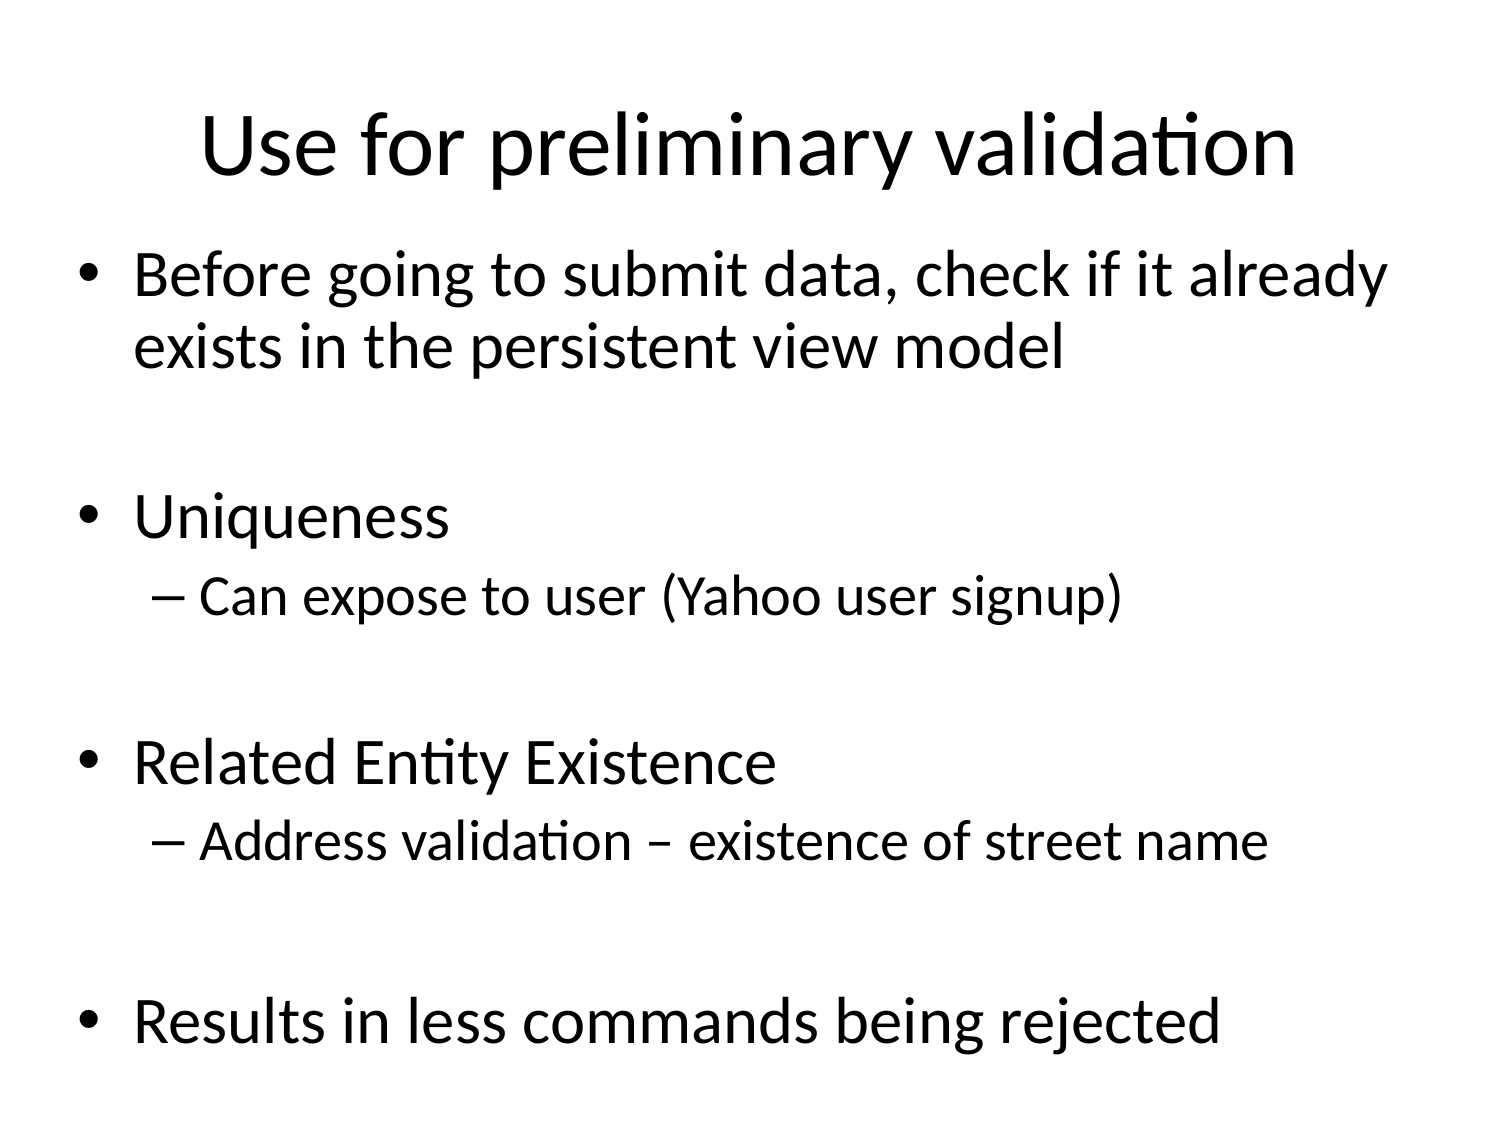

# Use for preliminary validation
Before going to submit data, check if it already exists in the persistent view model

Uniqueness
Can expose to user (Yahoo user signup)

Related Entity Existence
Address validation – existence of street name

Results in less commands being rejected